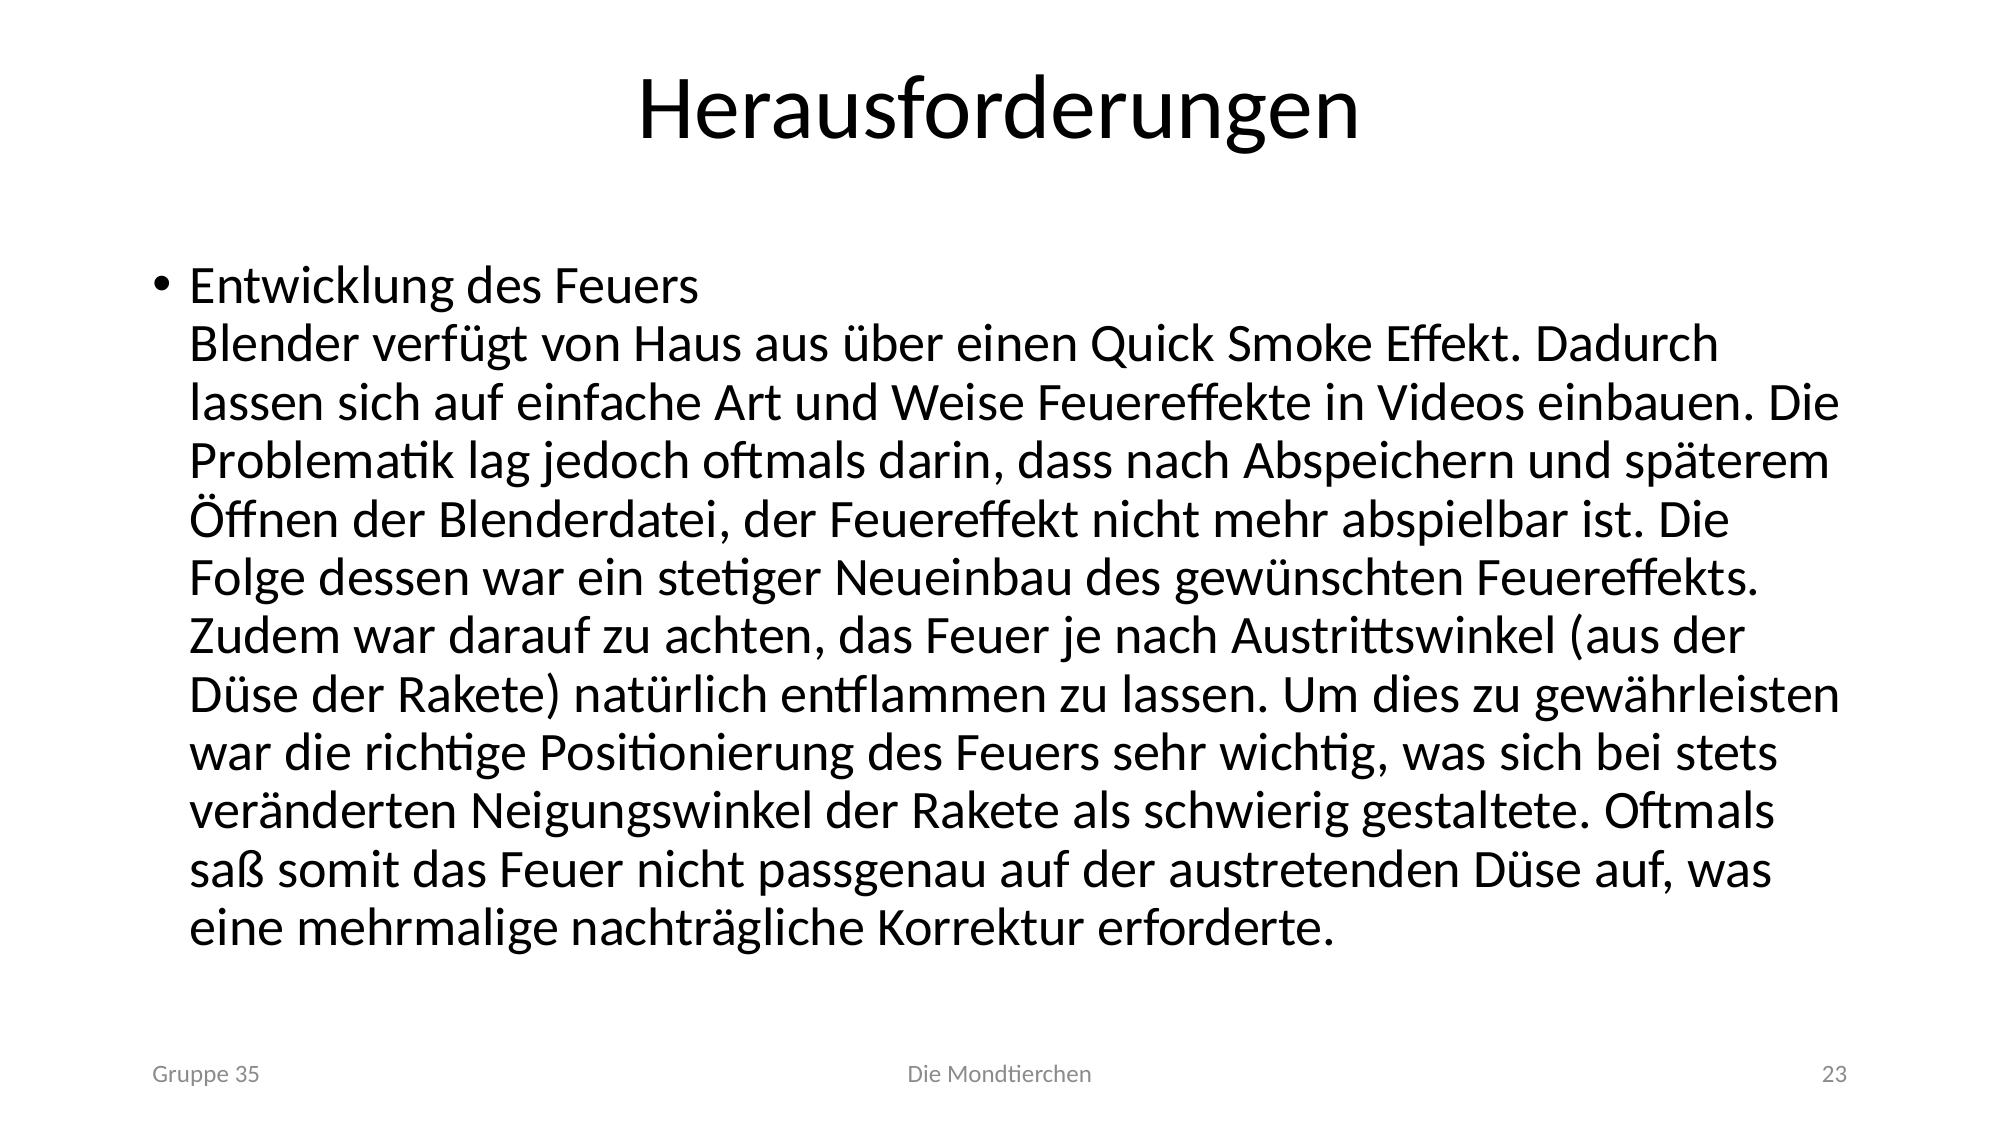

# Herausforderungen
Entwicklung des Feuers
Blender verfügt von Haus aus über einen Quick Smoke Effekt. Dadurch lassen sich auf einfache Art und Weise Feuereffekte in Videos einbauen. Die Problematik lag jedoch oftmals darin, dass nach Abspeichern und späterem Öffnen der Blenderdatei, der Feuereffekt nicht mehr abspielbar ist. Die Folge dessen war ein stetiger Neueinbau des gewünschten Feuereffekts.
Zudem war darauf zu achten, das Feuer je nach Austrittswinkel (aus der Düse der Rakete) natürlich entflammen zu lassen. Um dies zu gewährleisten war die richtige Positionierung des Feuers sehr wichtig, was sich bei stets veränderten Neigungswinkel der Rakete als schwierig gestaltete. Oftmals saß somit das Feuer nicht passgenau auf der austretenden Düse auf, was eine mehrmalige nachträgliche Korrektur erforderte.

Gruppe 35
Die Mondtierchen
23